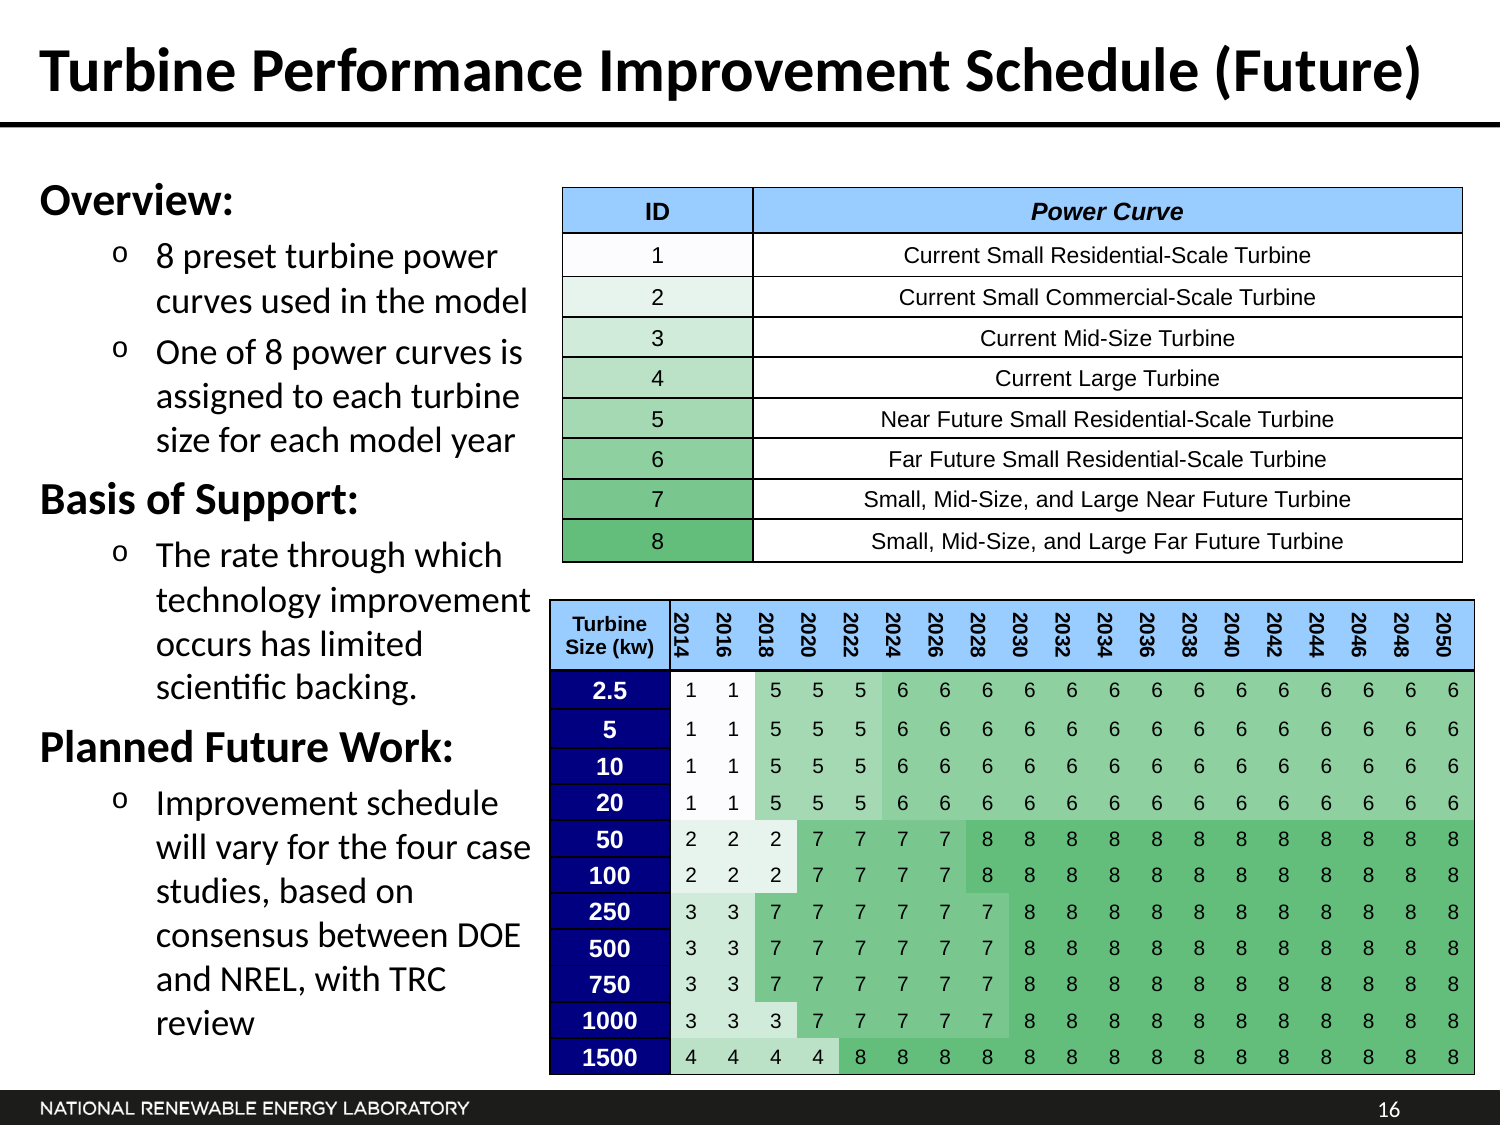

# Turbine Performance Improvement Schedule (Future)

Overview:
8 preset turbine power curves used in the model
One of 8 power curves is assigned to each turbine size for each model year
Basis of Support:
The rate through which technology improvement occurs has limited scientific backing.
Planned Future Work:
Improvement schedule will vary for the four case studies, based on consensus between DOE and NREL, with TRC review

| ID | Power Curve |
| --- | --- |
| 1 | Current Small Residential-Scale Turbine |
| 2 | Current Small Commercial-Scale Turbine |
| 3 | Current Mid-Size Turbine |
| 4 | Current Large Turbine |
| 5 | Near Future Small Residential-Scale Turbine |
| 6 | Far Future Small Residential-Scale Turbine |
| 7 | Small, Mid-Size, and Large Near Future Turbine |
| 8 | Small, Mid-Size, and Large Far Future Turbine |
| Turbine Size (kw) | 2014 | 2016 | 2018 | 2020 | 2022 | 2024 | 2026 | 2028 | 2030 | 2032 | 2034 | 2036 | 2038 | 2040 | 2042 | 2044 | 2046 | 2048 | 2050 |
| --- | --- | --- | --- | --- | --- | --- | --- | --- | --- | --- | --- | --- | --- | --- | --- | --- | --- | --- | --- |
| 2.5 | 1 | 1 | 5 | 5 | 5 | 6 | 6 | 6 | 6 | 6 | 6 | 6 | 6 | 6 | 6 | 6 | 6 | 6 | 6 |
| 5 | 1 | 1 | 5 | 5 | 5 | 6 | 6 | 6 | 6 | 6 | 6 | 6 | 6 | 6 | 6 | 6 | 6 | 6 | 6 |
| 10 | 1 | 1 | 5 | 5 | 5 | 6 | 6 | 6 | 6 | 6 | 6 | 6 | 6 | 6 | 6 | 6 | 6 | 6 | 6 |
| 20 | 1 | 1 | 5 | 5 | 5 | 6 | 6 | 6 | 6 | 6 | 6 | 6 | 6 | 6 | 6 | 6 | 6 | 6 | 6 |
| 50 | 2 | 2 | 2 | 7 | 7 | 7 | 7 | 8 | 8 | 8 | 8 | 8 | 8 | 8 | 8 | 8 | 8 | 8 | 8 |
| 100 | 2 | 2 | 2 | 7 | 7 | 7 | 7 | 8 | 8 | 8 | 8 | 8 | 8 | 8 | 8 | 8 | 8 | 8 | 8 |
| 250 | 3 | 3 | 7 | 7 | 7 | 7 | 7 | 7 | 8 | 8 | 8 | 8 | 8 | 8 | 8 | 8 | 8 | 8 | 8 |
| 500 | 3 | 3 | 7 | 7 | 7 | 7 | 7 | 7 | 8 | 8 | 8 | 8 | 8 | 8 | 8 | 8 | 8 | 8 | 8 |
| 750 | 3 | 3 | 7 | 7 | 7 | 7 | 7 | 7 | 8 | 8 | 8 | 8 | 8 | 8 | 8 | 8 | 8 | 8 | 8 |
| 1000 | 3 | 3 | 3 | 7 | 7 | 7 | 7 | 7 | 8 | 8 | 8 | 8 | 8 | 8 | 8 | 8 | 8 | 8 | 8 |
| 1500 | 4 | 4 | 4 | 4 | 8 | 8 | 8 | 8 | 8 | 8 | 8 | 8 | 8 | 8 | 8 | 8 | 8 | 8 | 8 |